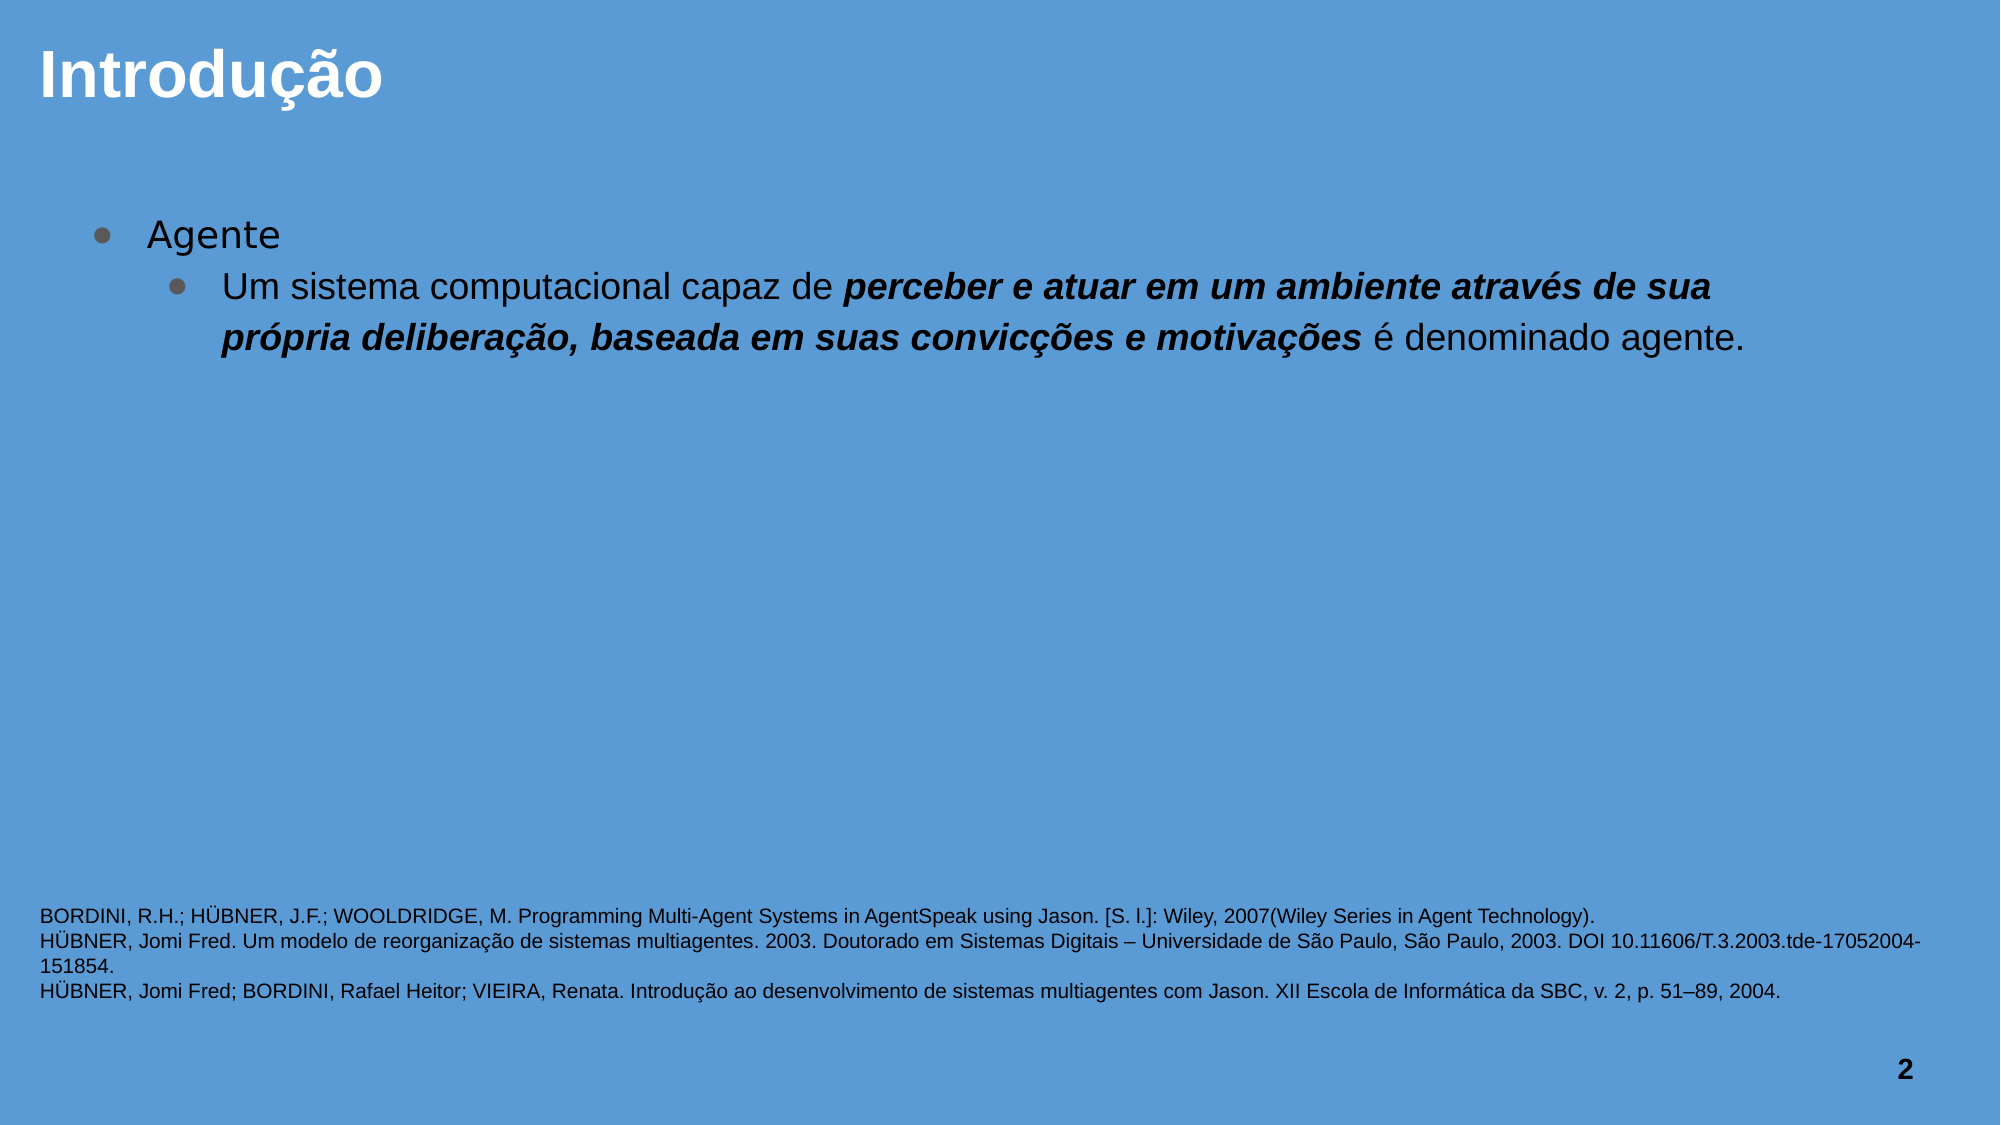

Introdução
Agente
Um sistema computacional capaz de perceber e atuar em um ambiente através de sua própria deliberação, baseada em suas convicções e motivações é denominado agente.

BORDINI, R.H.; HÜBNER, J.F.; WOOLDRIDGE, M. Programming Multi-Agent Systems in AgentSpeak using Jason. [S. l.]: Wiley, 2007(Wiley Series in Agent Technology).
HÜBNER, Jomi Fred. Um modelo de reorganização de sistemas multiagentes. 2003. Doutorado em Sistemas Digitais – Universidade de São Paulo, São Paulo, 2003. DOI 10.11606/T.3.2003.tde-17052004-151854.
HÜBNER, Jomi Fred; BORDINI, Rafael Heitor; VIEIRA, Renata. Introdução ao desenvolvimento de sistemas multiagentes com Jason. XII Escola de Informática da SBC, v. 2, p. 51–89, 2004.